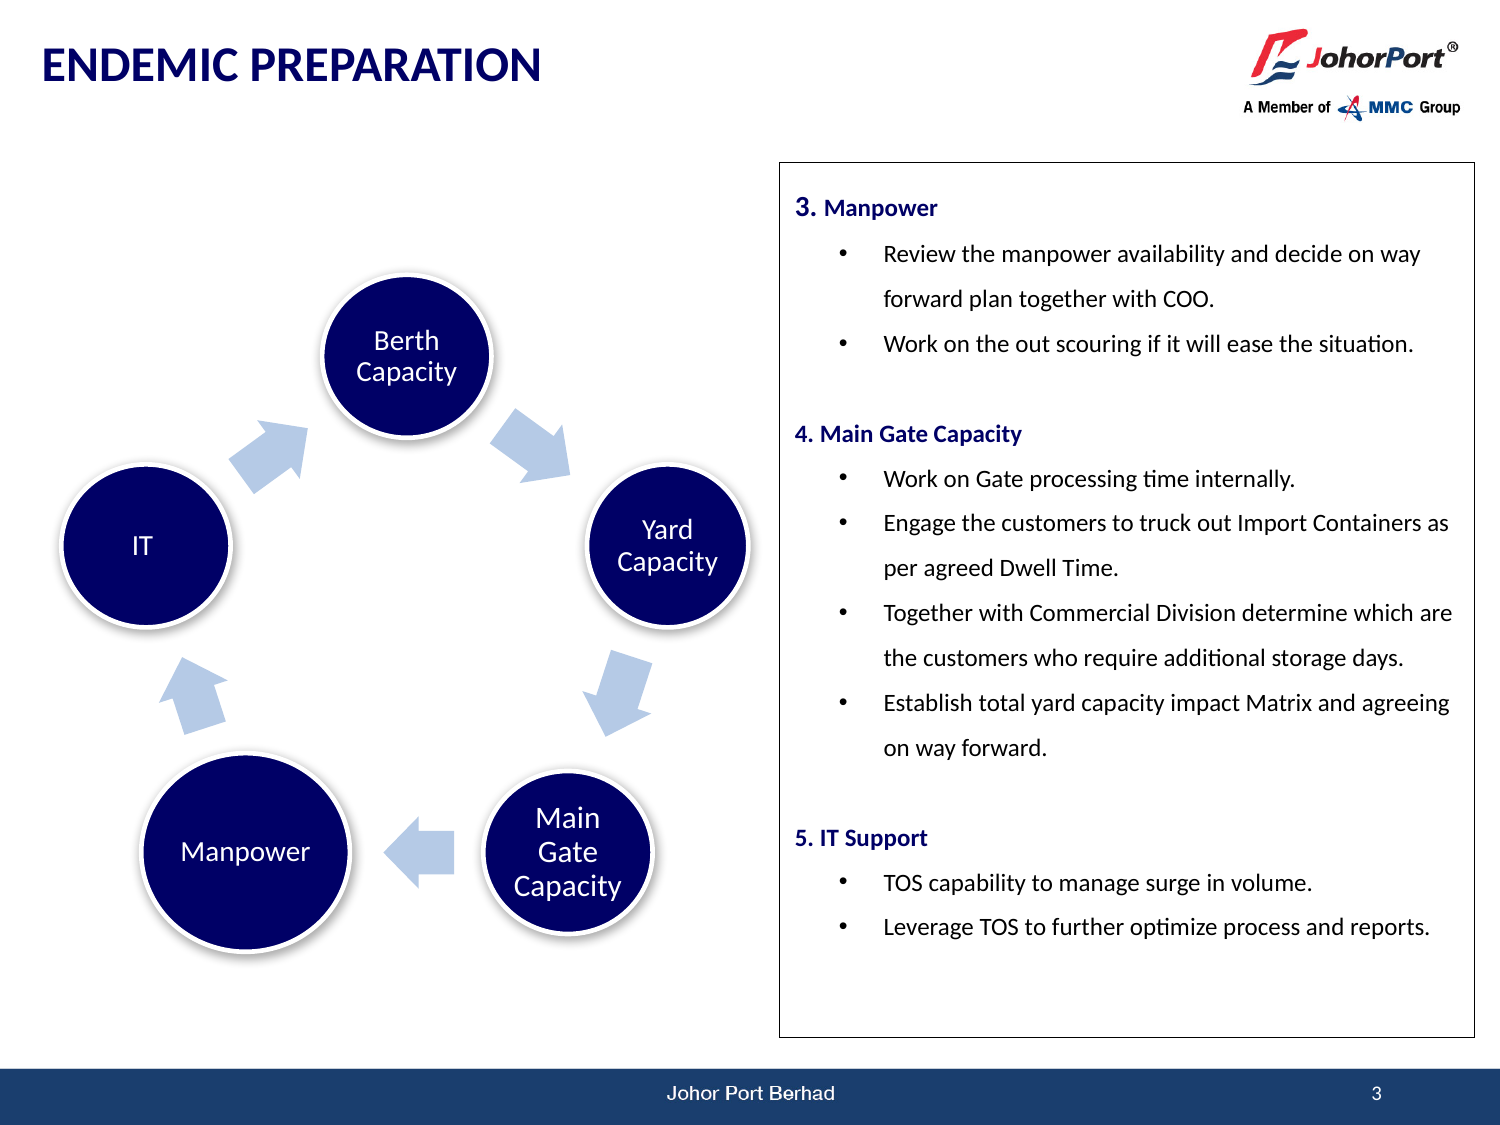

ENDEMIC PREPARATION

Berth Capacity

Yard Capacity

Main Gate Capacity

Manpower

IT

3. Manpower
Review the manpower availability and decide on way forward plan together with COO.
Work on the out scouring if it will ease the situation.

4. Main Gate Capacity
Work on Gate processing time internally.
Engage the customers to truck out Import Containers as per agreed Dwell Time.
Together with Commercial Division determine which are the customers who require additional storage days.
Establish total yard capacity impact Matrix and agreeing on way forward.

5. IT Support
TOS capability to manage surge in volume.
Leverage TOS to further optimize process and reports.

3